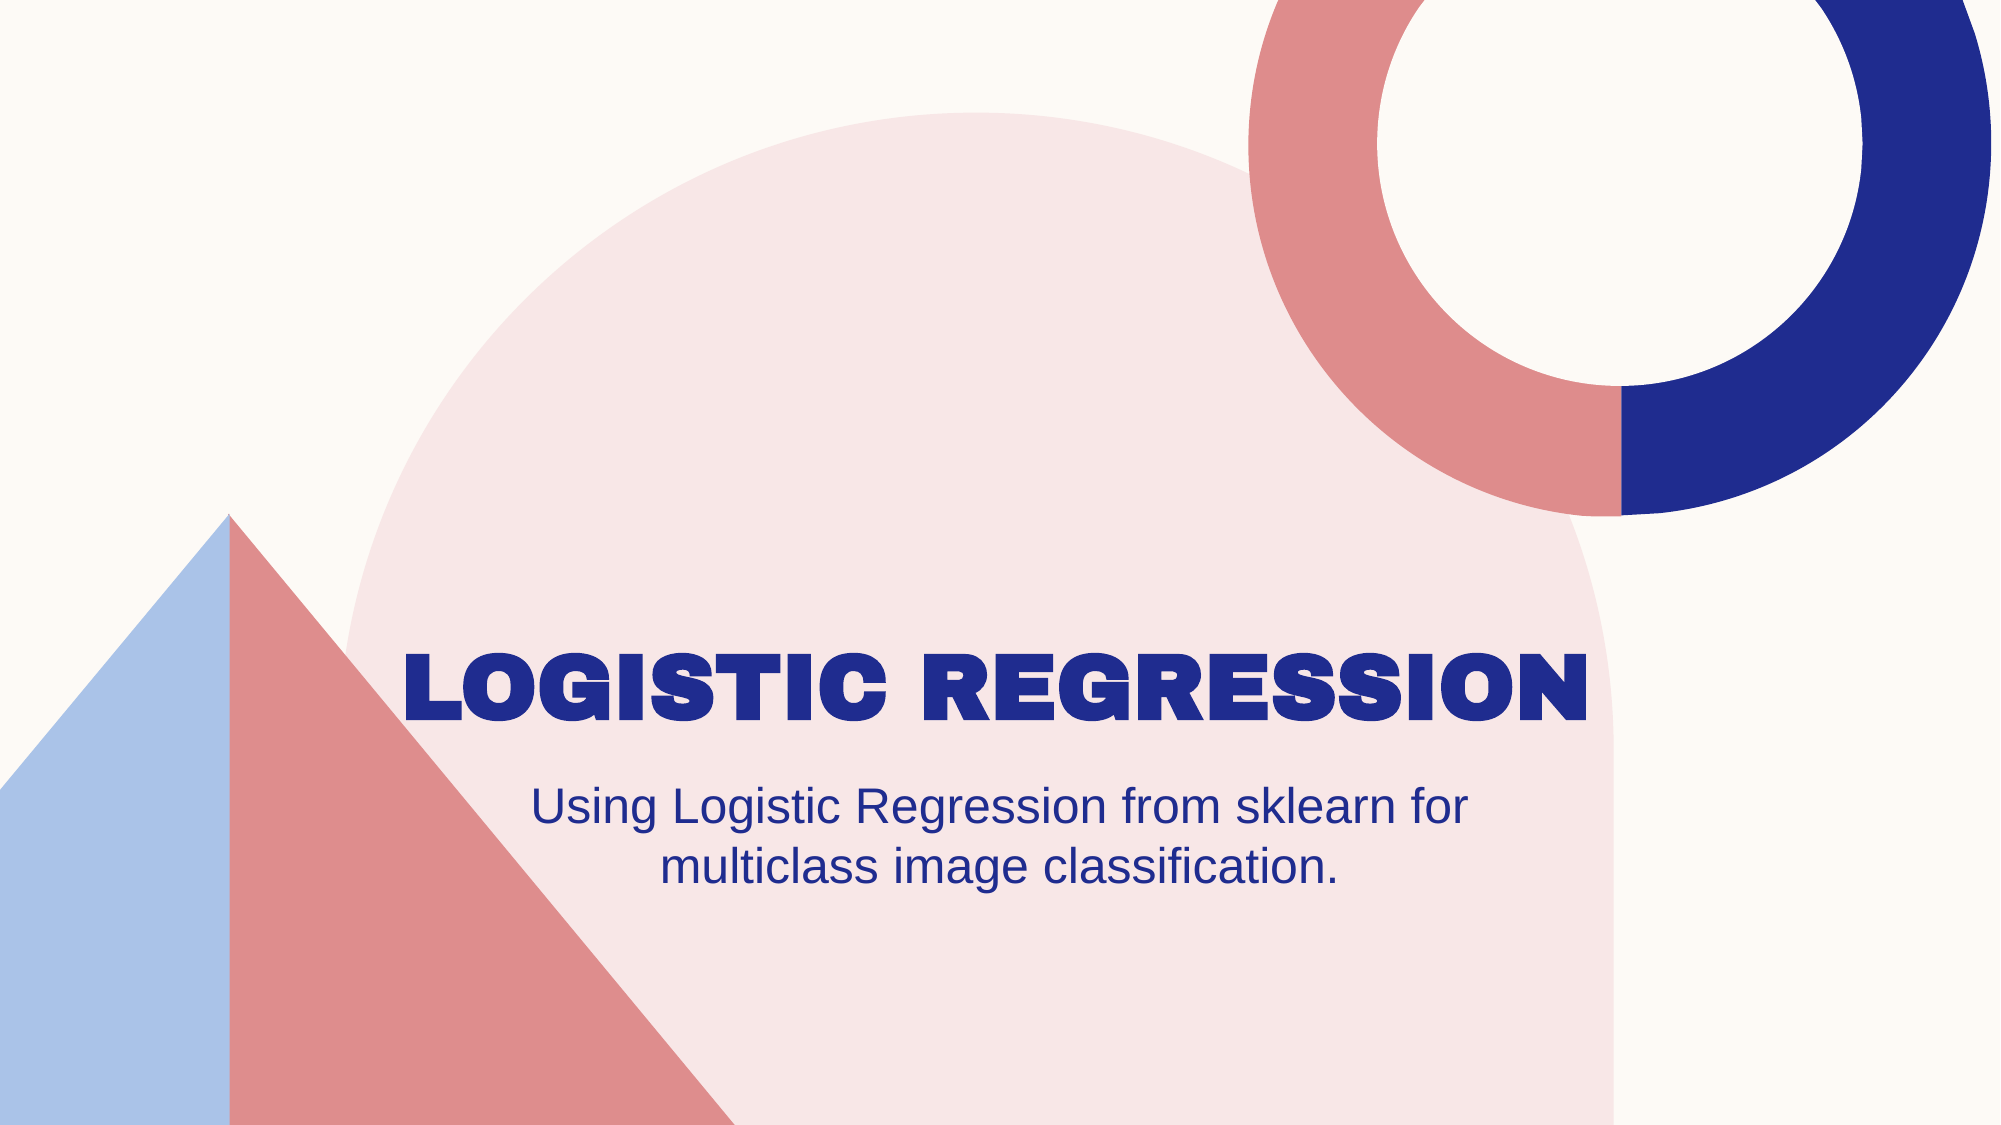

# LOGISTIC REGRESSION
Using Logistic Regression from sklearn for multiclass image classification.